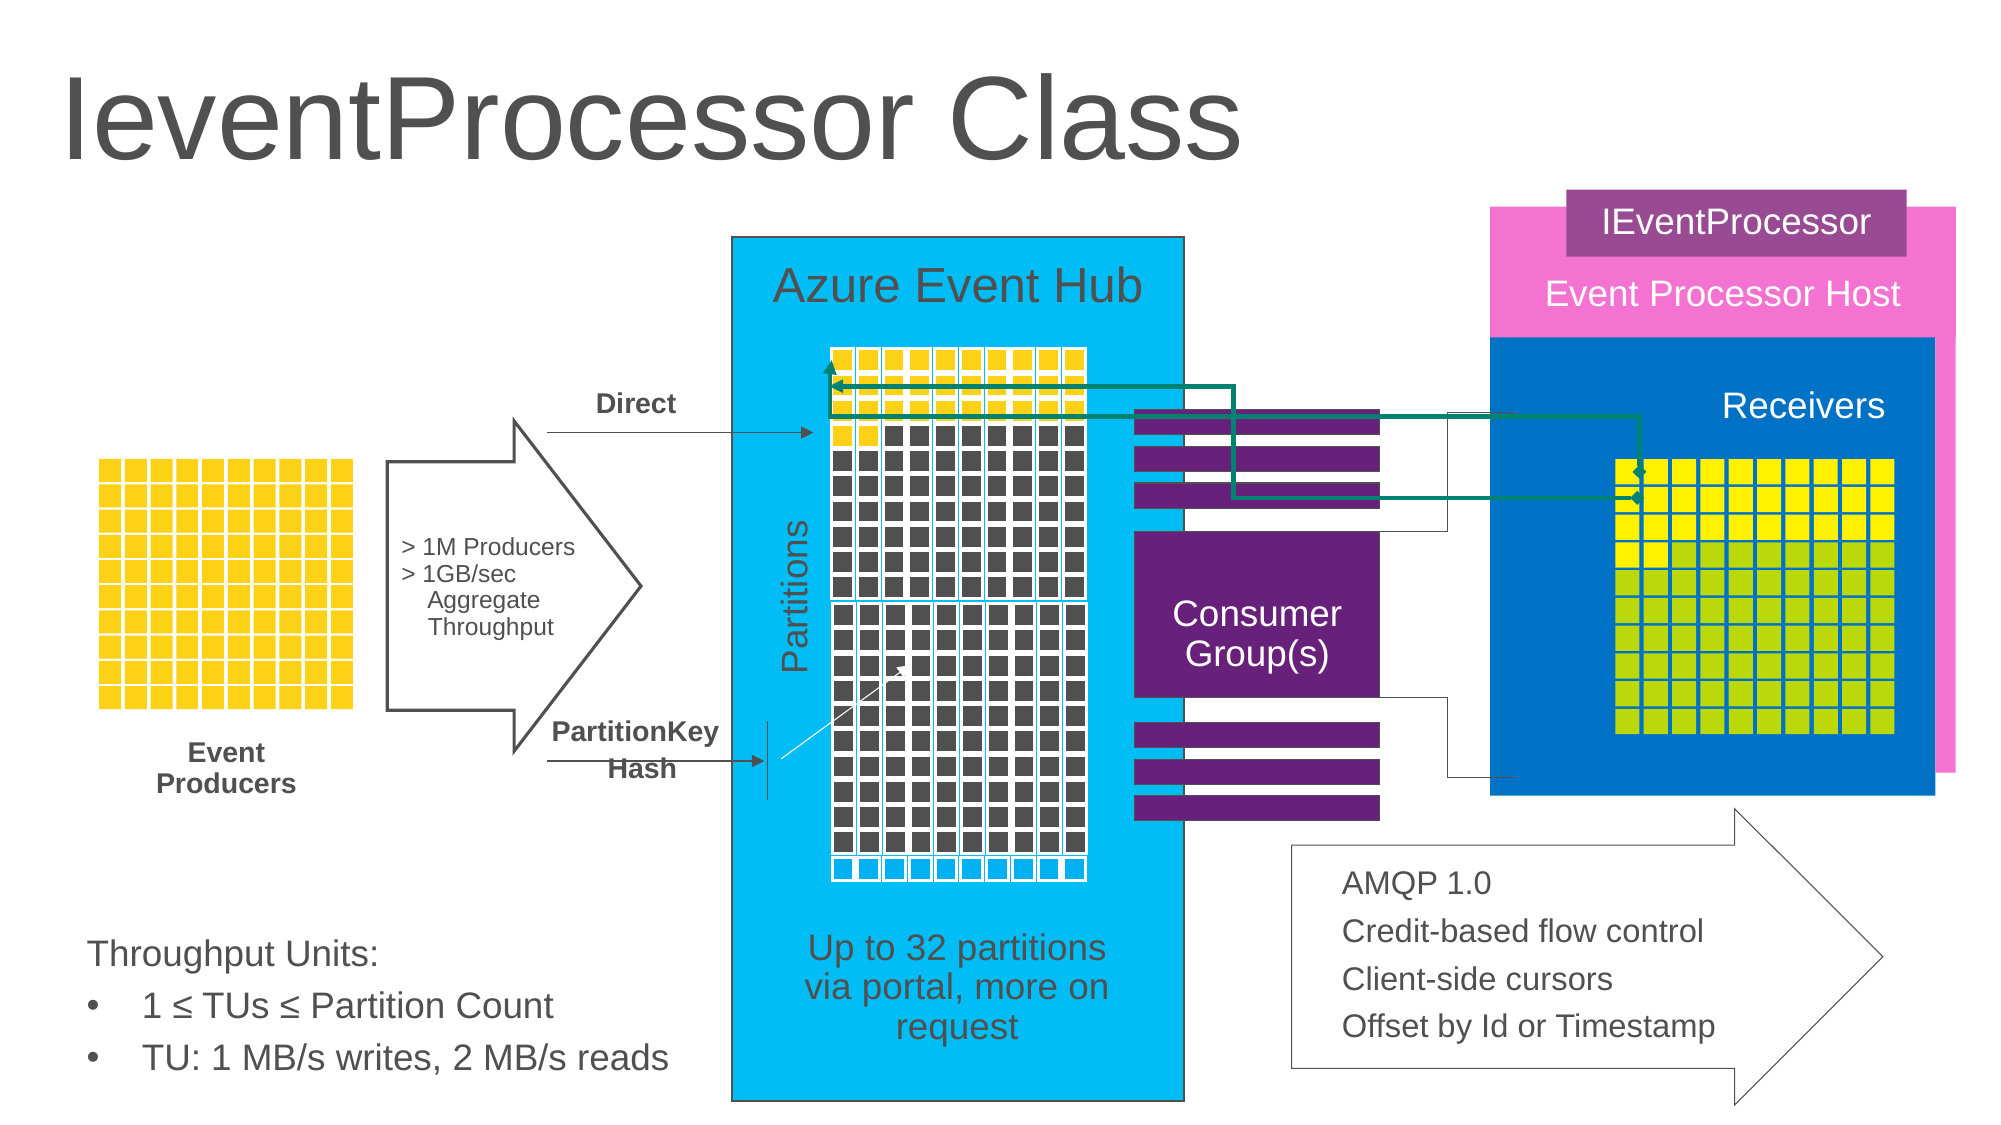

# IeventProcessor Class
IEventProcessor
Event Processor Host

Azure Event Hub

Direct

Receivers

> 1M Producers
> 1GB/sec
    Aggregate
    Throughput

Consumer Group(s)

Partitions

PartitionKey

Event Producers

Hash

AMQP 1.0
Credit-based flow control
Client-side cursors
Offset by Id or Timestamp

Up to 32 partitions via portal, more on request
Throughput Units:
1 ≤ TUs ≤ Partition Count
TU: 1 MB/s writes, 2 MB/s reads